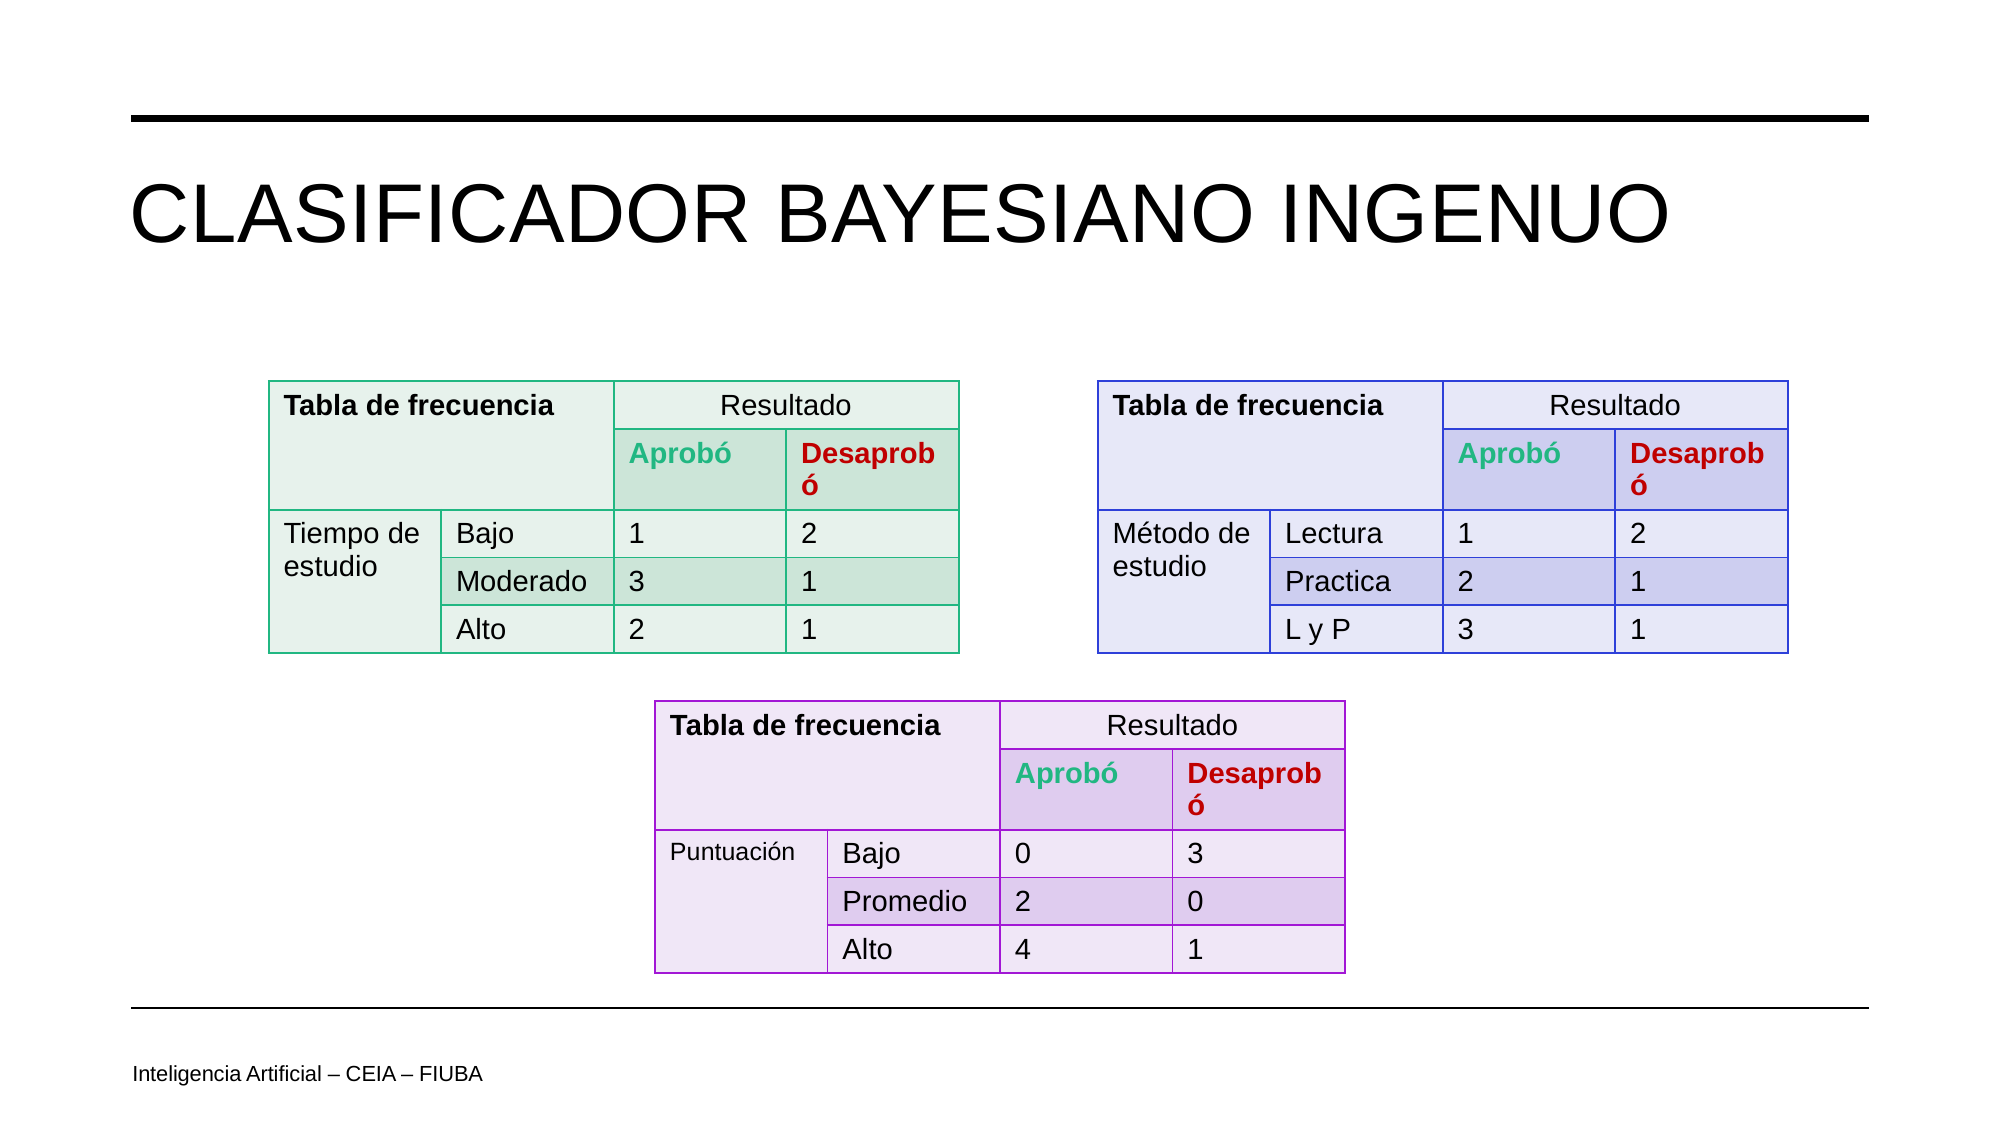

# Clasificador Bayesiano ingenuo
| Tabla de frecuencia |  | Resultado |  |
| --- | --- | --- | --- |
|  |  | Aprobó | Desaprobó |
| Tiempo de estudio | Bajo | 1 | 2 |
|  | Moderado | 3 | 1 |
|  | Alto | 2 | 1 |
| Tabla de frecuencia |  | Resultado |  |
| --- | --- | --- | --- |
|  |  | Aprobó | Desaprobó |
| Método de estudio | Lectura | 1 | 2 |
|  | Practica | 2 | 1 |
|  | L y P | 3 | 1 |
| Tabla de frecuencia |  | Resultado |  |
| --- | --- | --- | --- |
|  |  | Aprobó | Desaprobó |
| Puntuación | Bajo | 0 | 3 |
|  | Promedio | 2 | 0 |
|  | Alto | 4 | 1 |
Inteligencia Artificial – CEIA – FIUBA